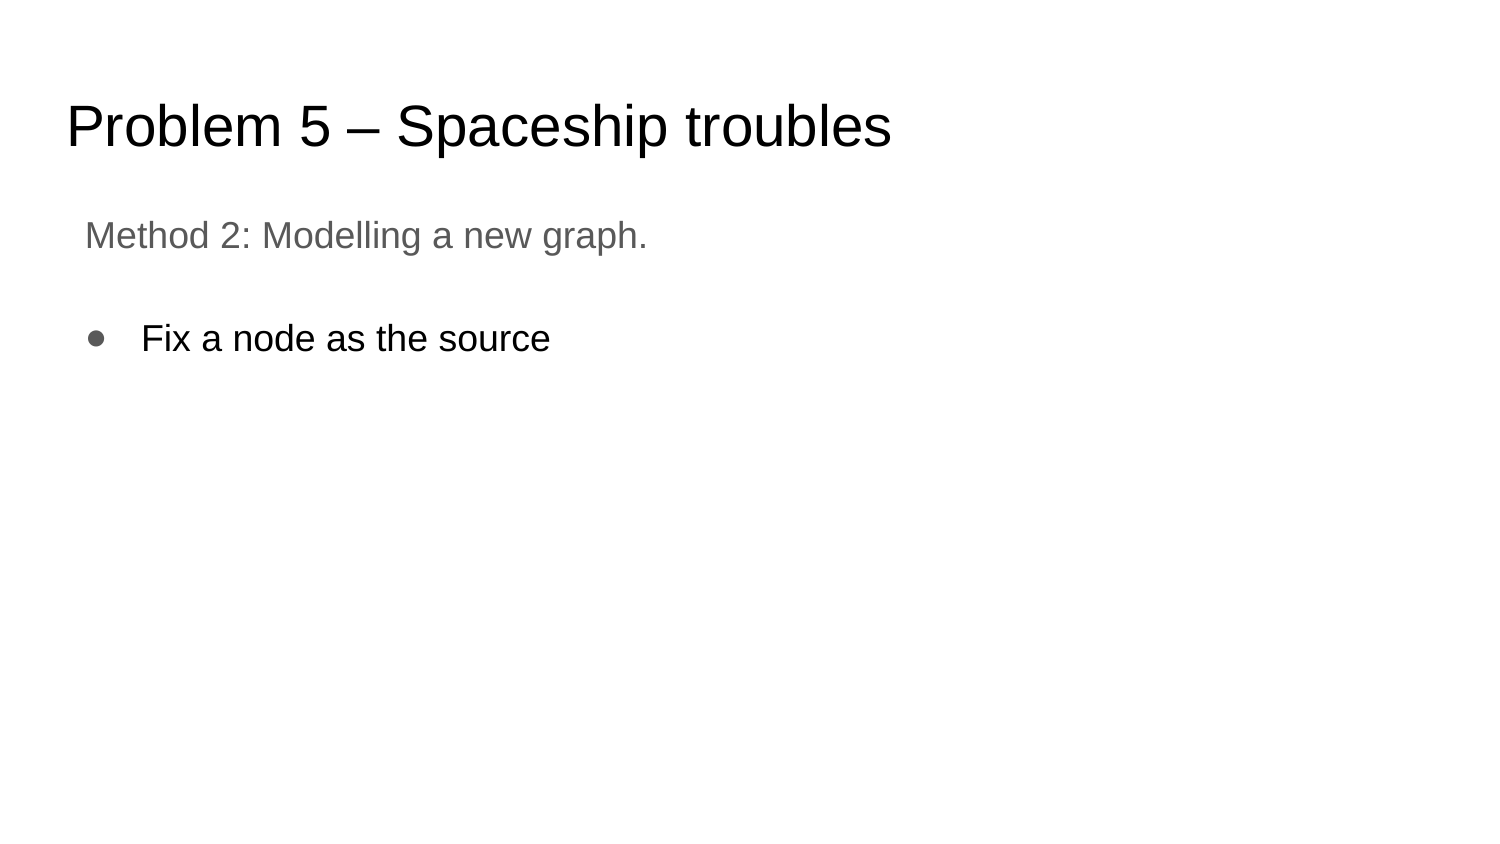

# Problem 5 – Spaceship troubles
Method 2: Modelling a new graph.

Fix a node as the source